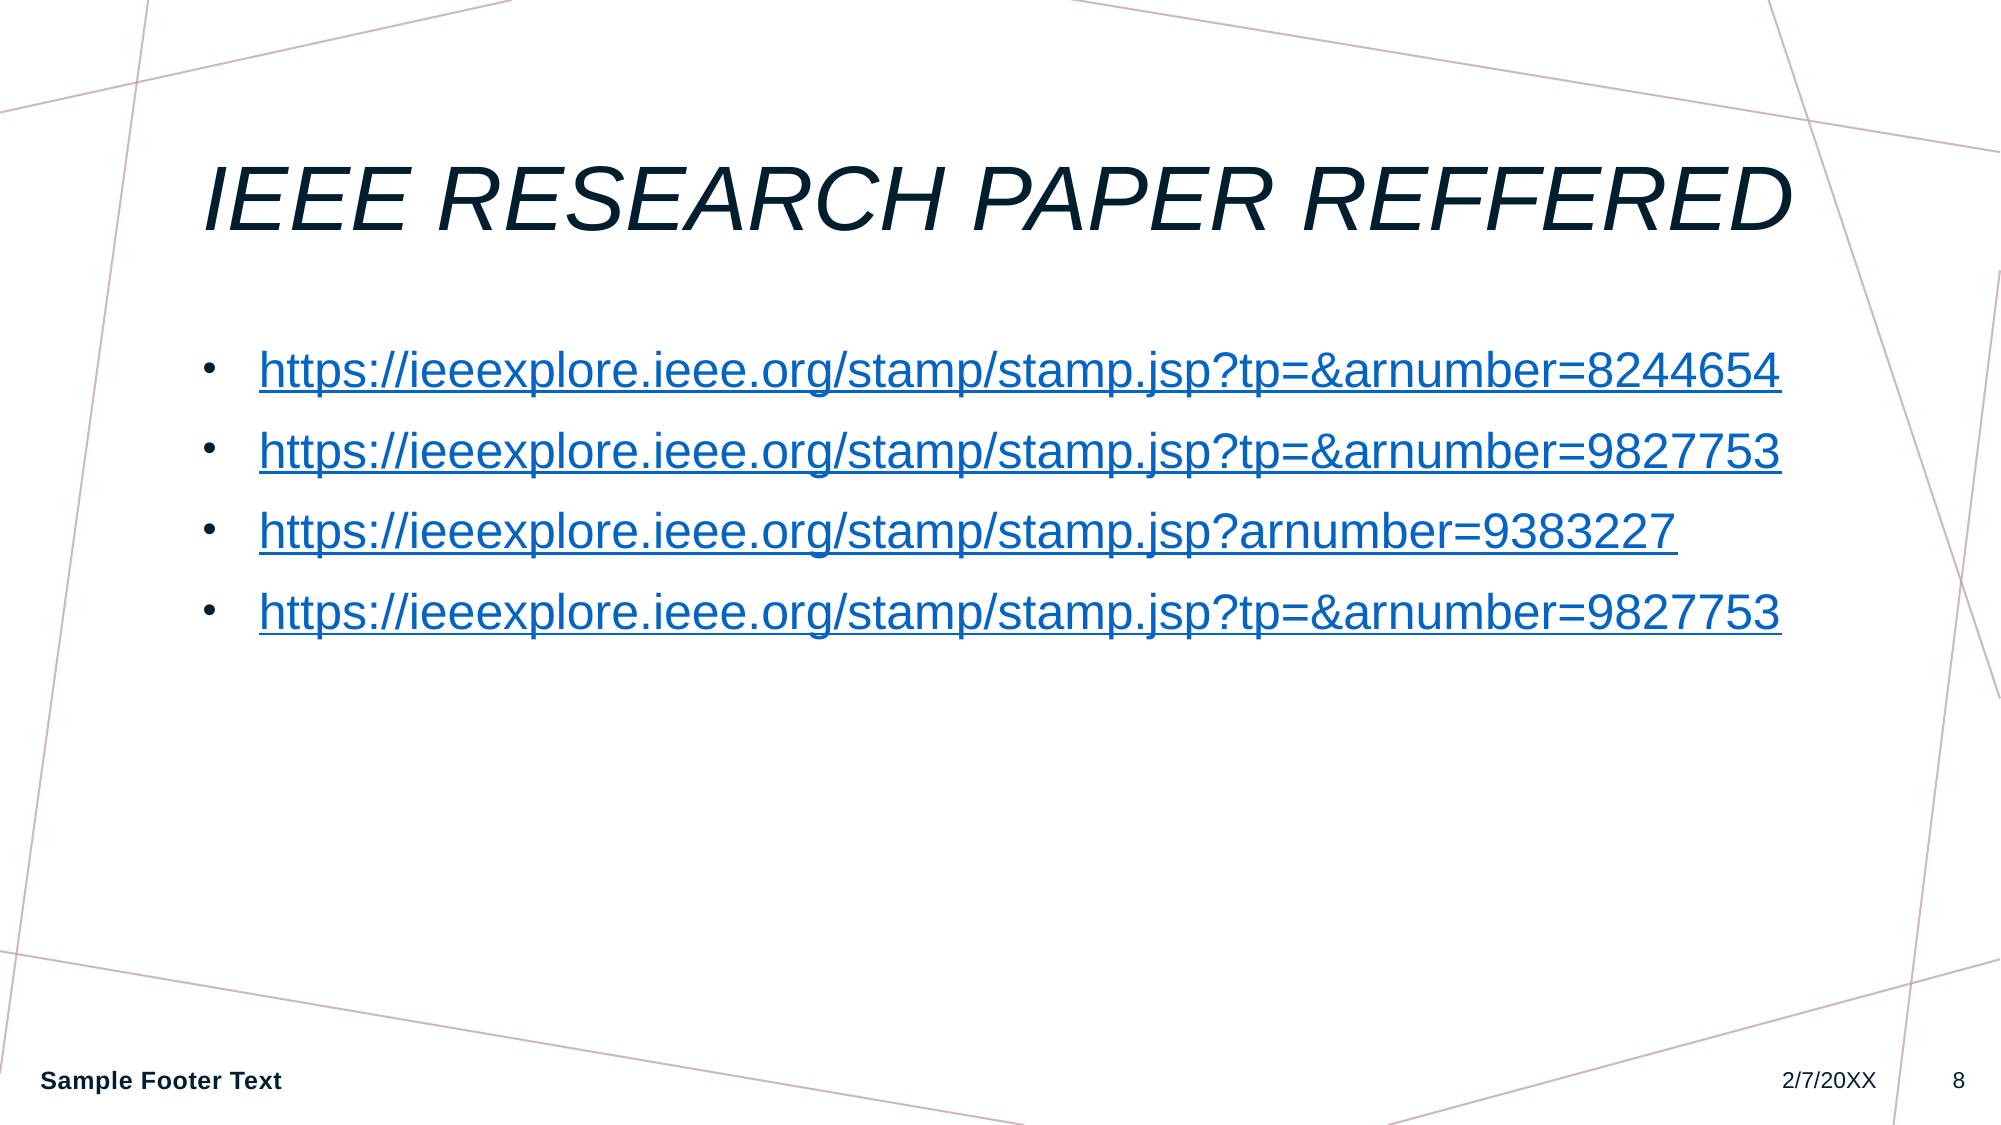

# IEEE RESEARCH PAPER REFFERED
https://ieeexplore.ieee.org/stamp/stamp.jsp?tp=&arnumber=8244654
https://ieeexplore.ieee.org/stamp/stamp.jsp?tp=&arnumber=9827753
https://ieeexplore.ieee.org/stamp/stamp.jsp?arnumber=9383227
https://ieeexplore.ieee.org/stamp/stamp.jsp?tp=&arnumber=9827753

Sample Footer Text
2/7/20XX
8